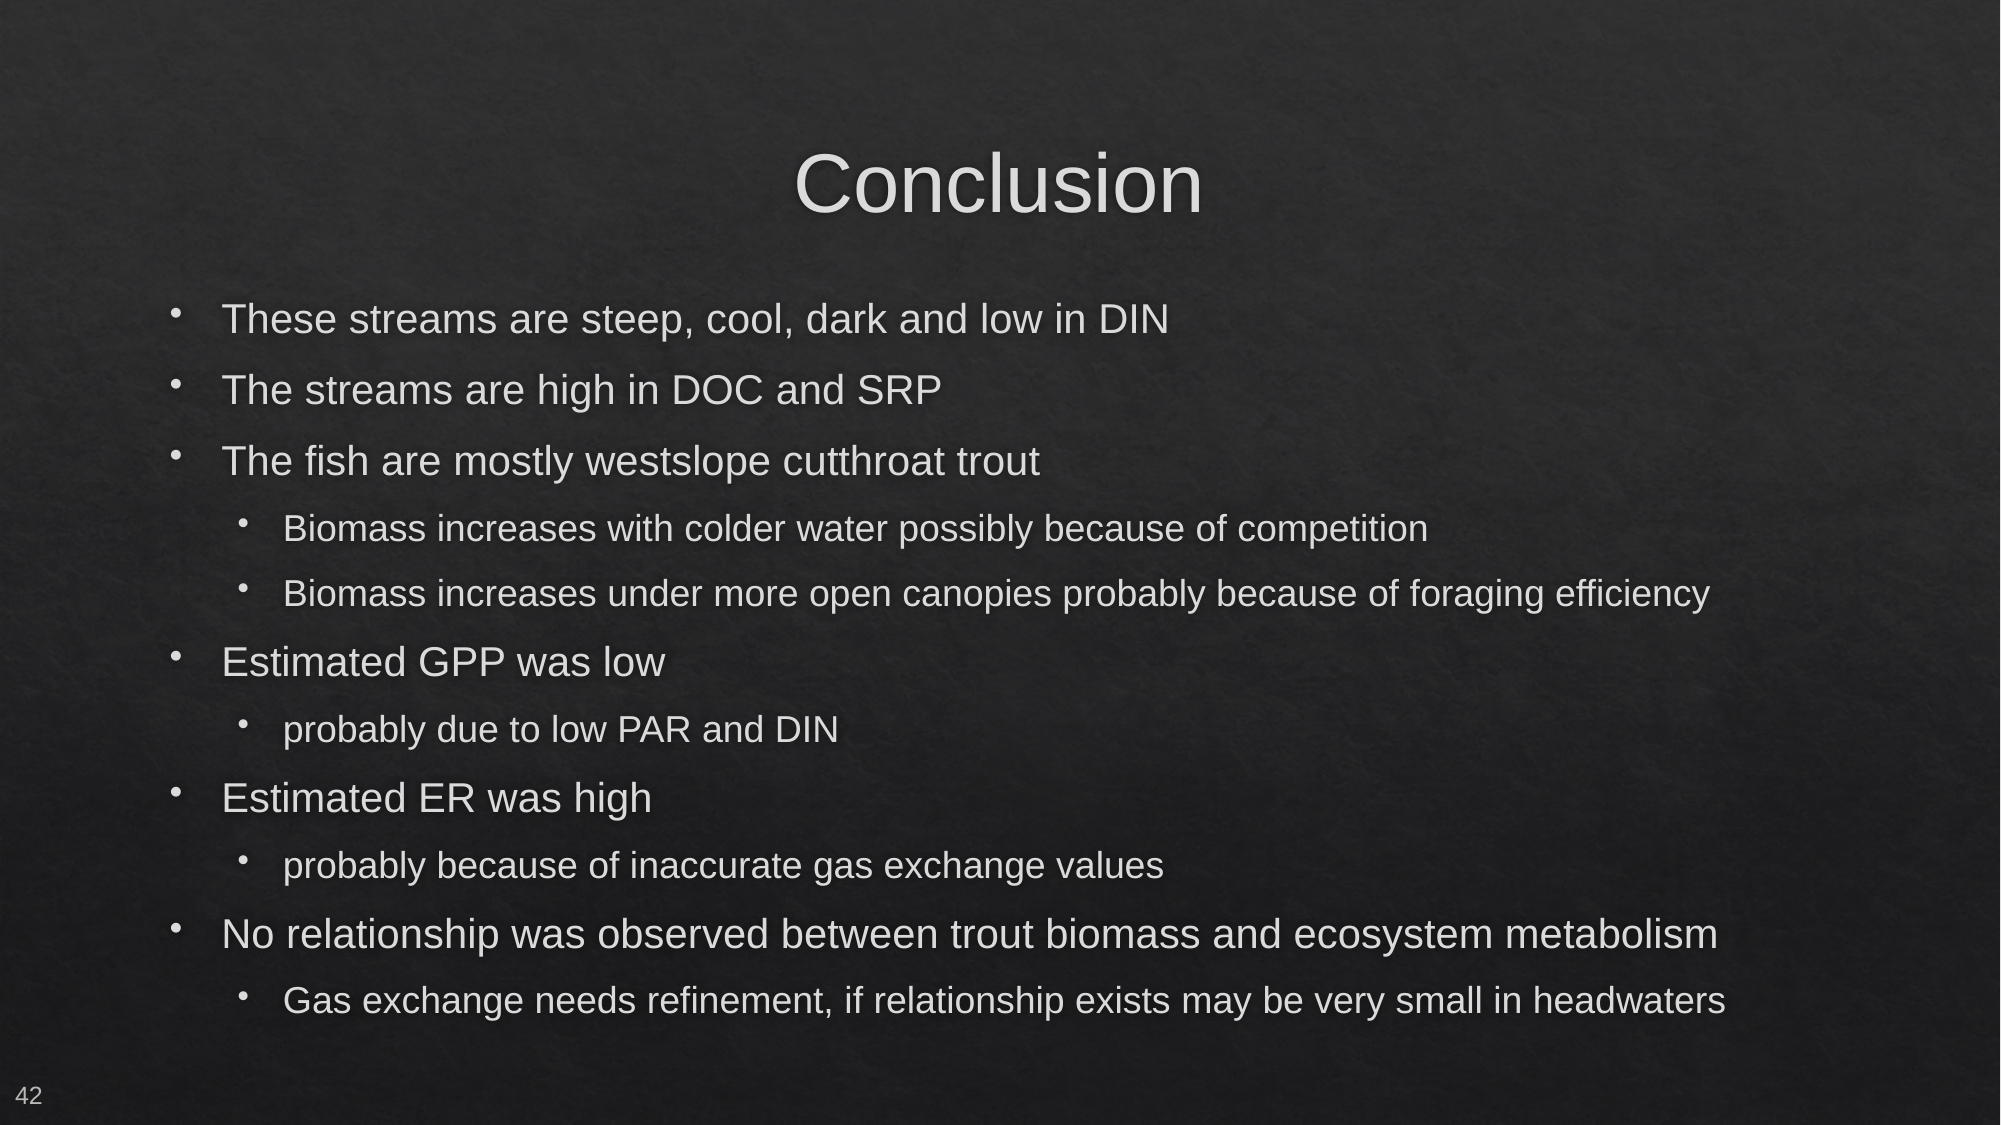

# Conclusion
These streams are steep, cool, dark and low in DIN
The streams are high in DOC and SRP
The fish are mostly westslope cutthroat trout
Biomass increases with colder water possibly because of competition
Biomass increases under more open canopies probably because of foraging efficiency
Estimated GPP was low
probably due to low PAR and DIN
Estimated ER was high
probably because of inaccurate gas exchange values
No relationship was observed between trout biomass and ecosystem metabolism
Gas exchange needs refinement, if relationship exists may be very small in headwaters
42